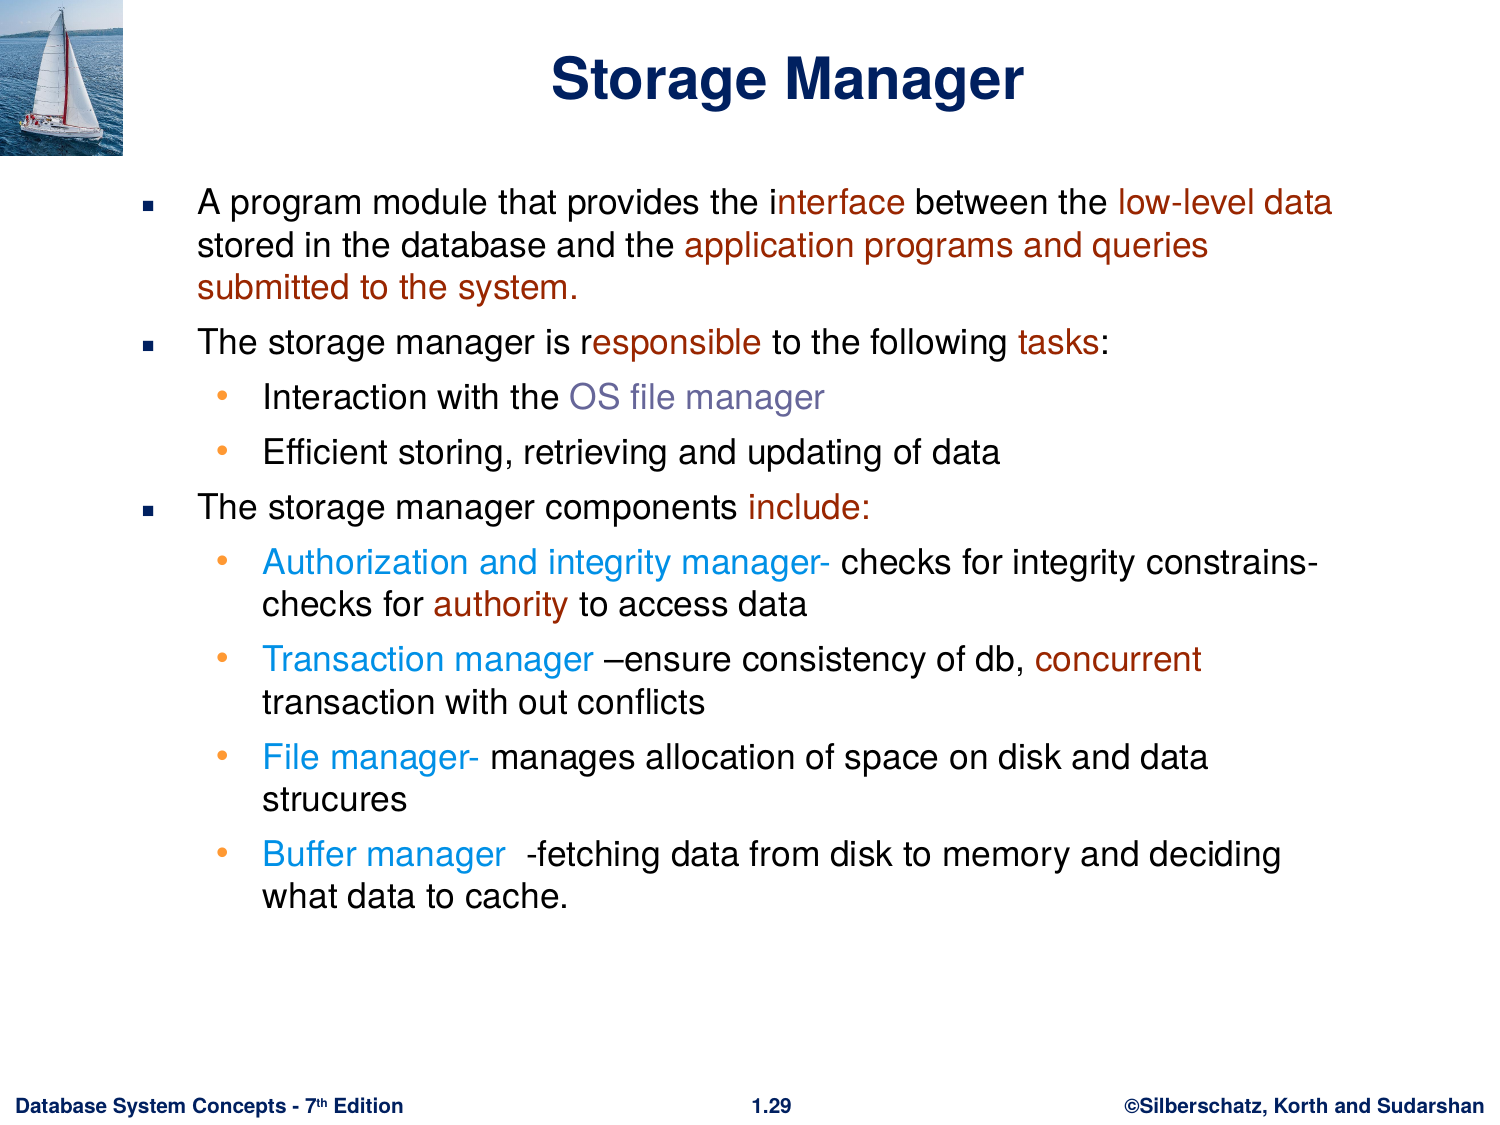

# Storage Manager
A program module that provides the interface between the low-level data stored in the database and the application programs and queries submitted to the system.
The storage manager is responsible to the following tasks:
Interaction with the OS file manager
Efficient storing, retrieving and updating of data
The storage manager components include:
Authorization and integrity manager- checks for integrity constrains-checks for authority to access data
Transaction manager –ensure consistency of db, concurrent transaction with out conflicts
File manager- manages allocation of space on disk and data strucures
Buffer manager  -fetching data from disk to memory and deciding what data to cache.